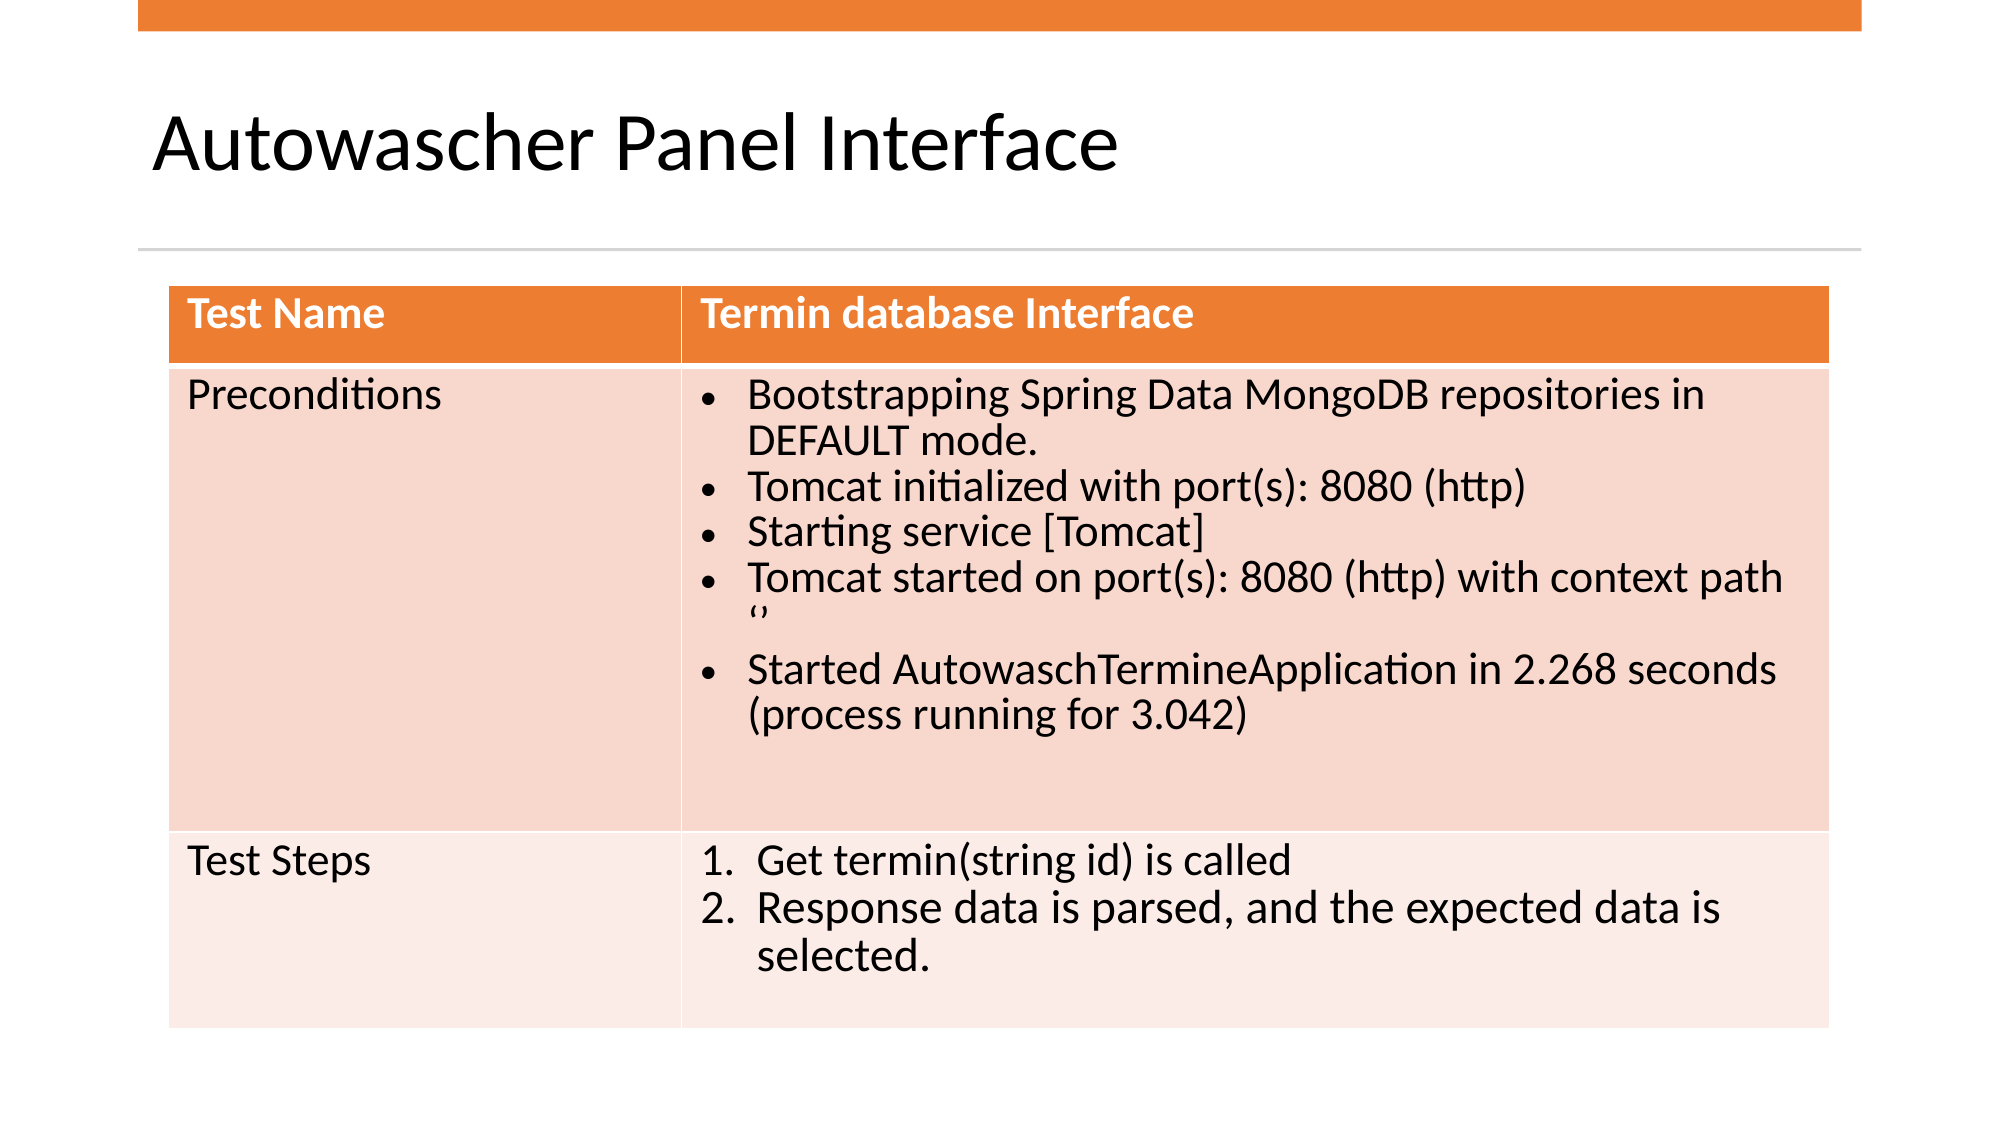

# Autowascher Panel Interface

| Test Name | Termin database Interface |
| --- | --- |
| Preconditions | Bootstrapping Spring Data MongoDB repositories in DEFAULT mode. Tomcat initialized with port(s): 8080 (http) Starting service [Tomcat] Tomcat started on port(s): 8080 (http) with context path ‘’ Started AutowaschTermineApplication in 2.268 seconds (process running for 3.042) |
| Test Steps | Get termin(string id) is called Response data is parsed, and the expected data is selected. |